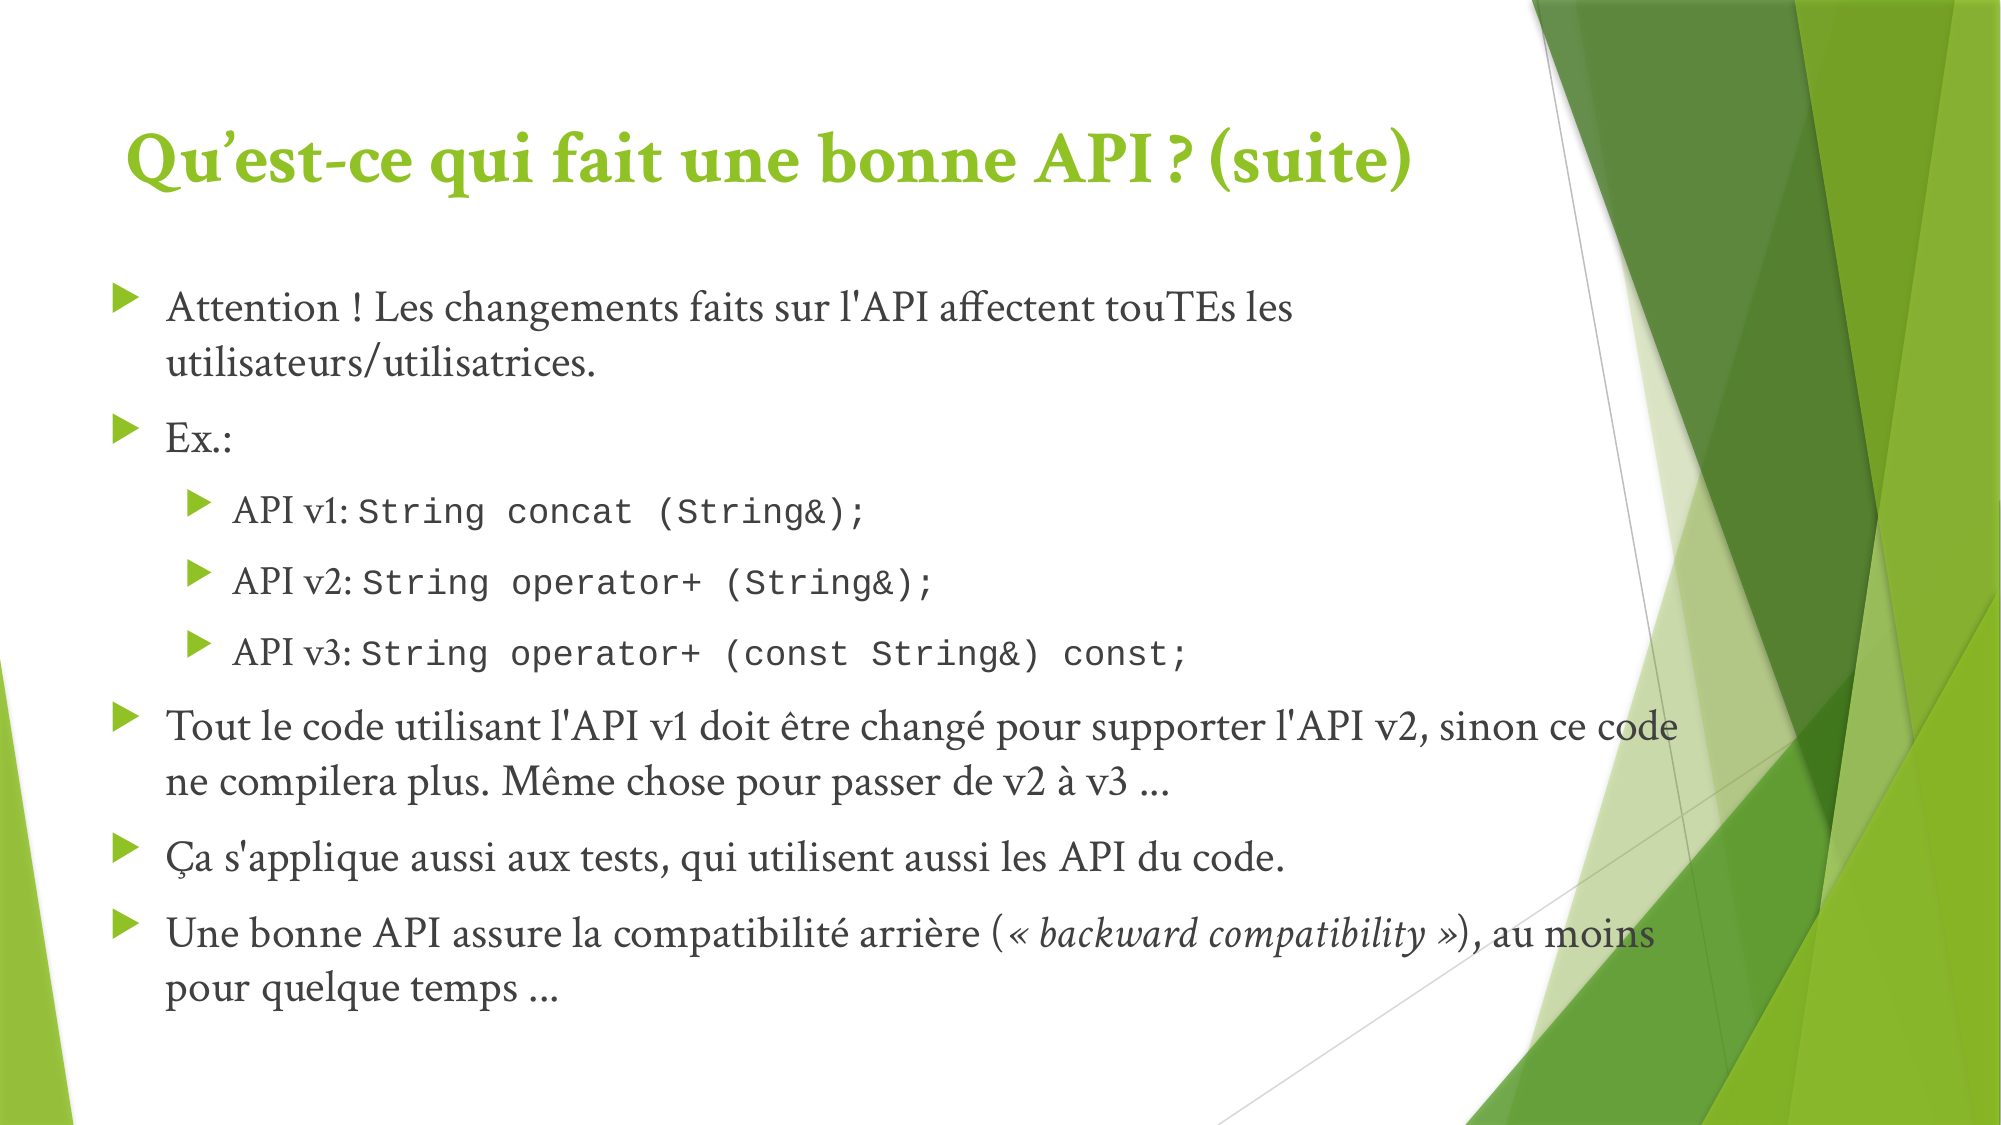

# Qu’est-ce qui fait une bonne API ? (suite)
Attention ! Les changements faits sur l'API affectent touTEs les utilisateurs/utilisatrices.
Ex.:
API v1: String concat (String&);
API v2: String operator+ (String&);
API v3: String operator+ (const String&) const;
Tout le code utilisant l'API v1 doit être changé pour supporter l'API v2, sinon ce code ne compilera plus. Même chose pour passer de v2 à v3 ...
Ça s'applique aussi aux tests, qui utilisent aussi les API du code.
Une bonne API assure la compatibilité arrière (« backward compatibility »), au moins pour quelque temps ...